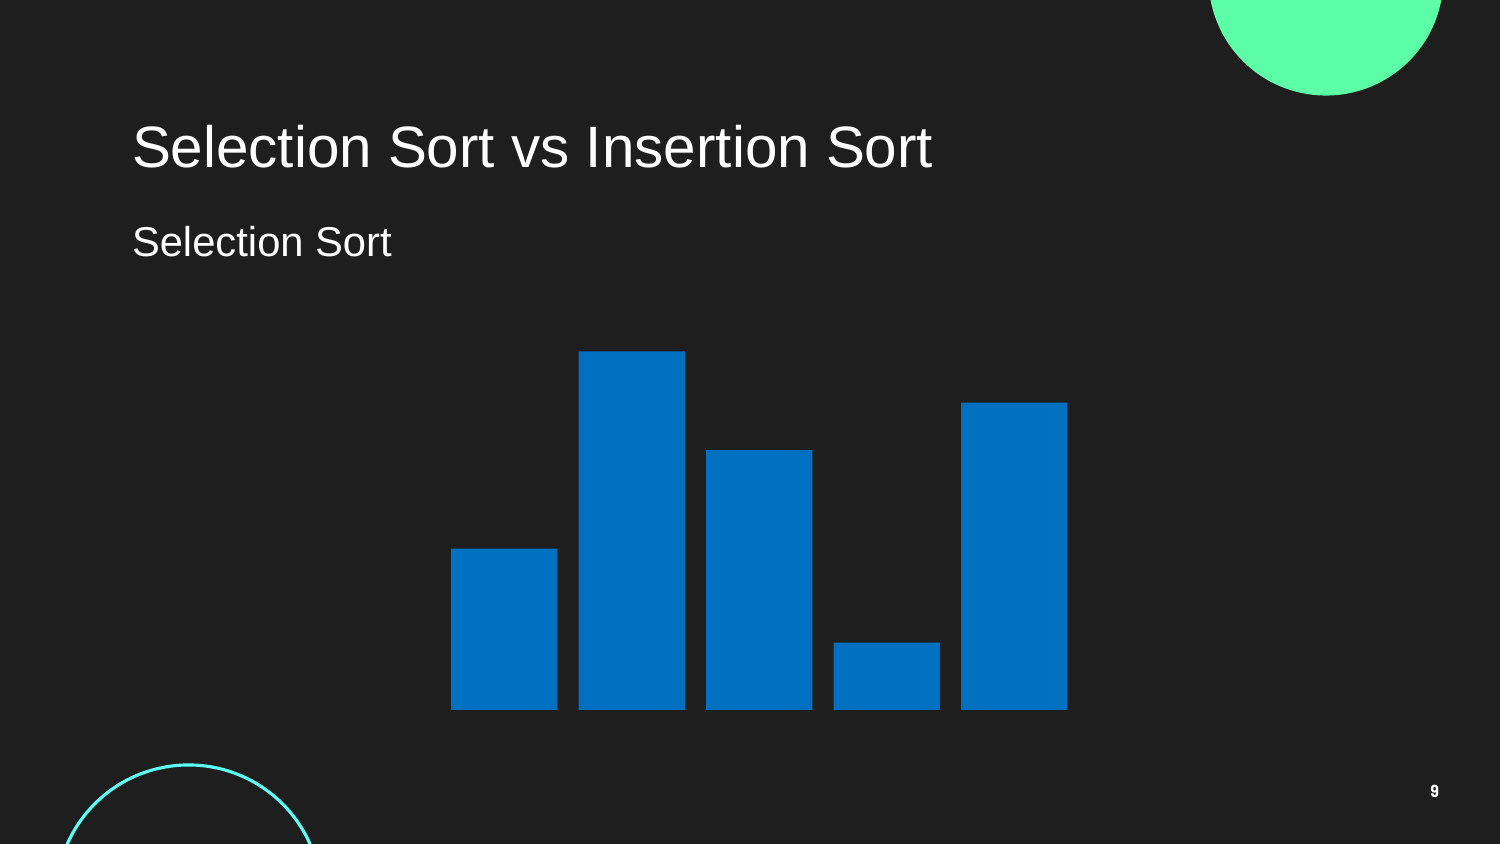

# Selection Sort vs Insertion Sort
Selection Sort

9